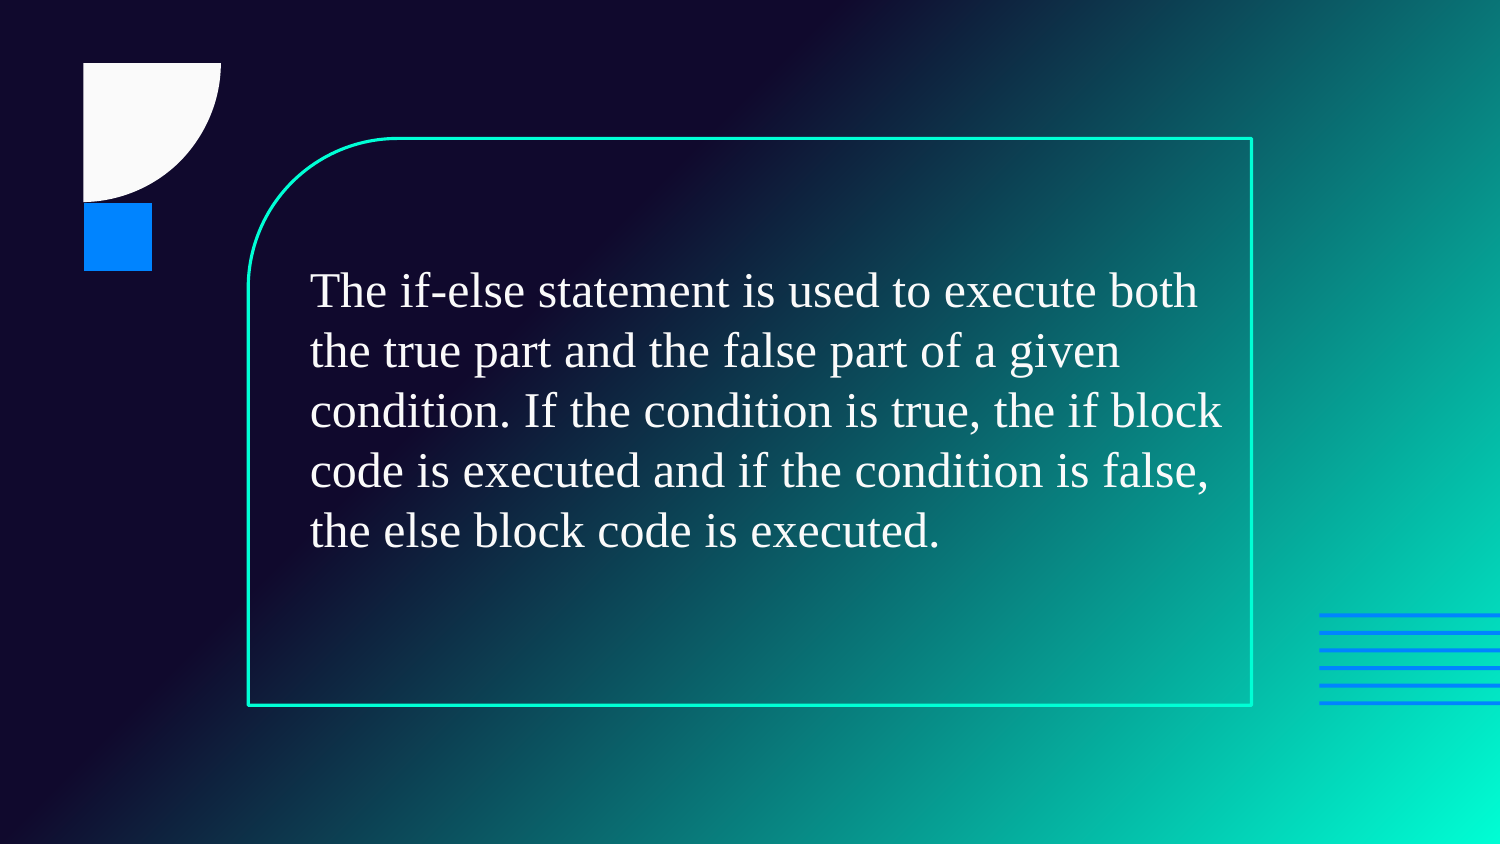

The if-else statement is used to execute both the true part and the false part of a given condition. If the condition is true, the if block code is executed and if the condition is false, the else block code is executed.